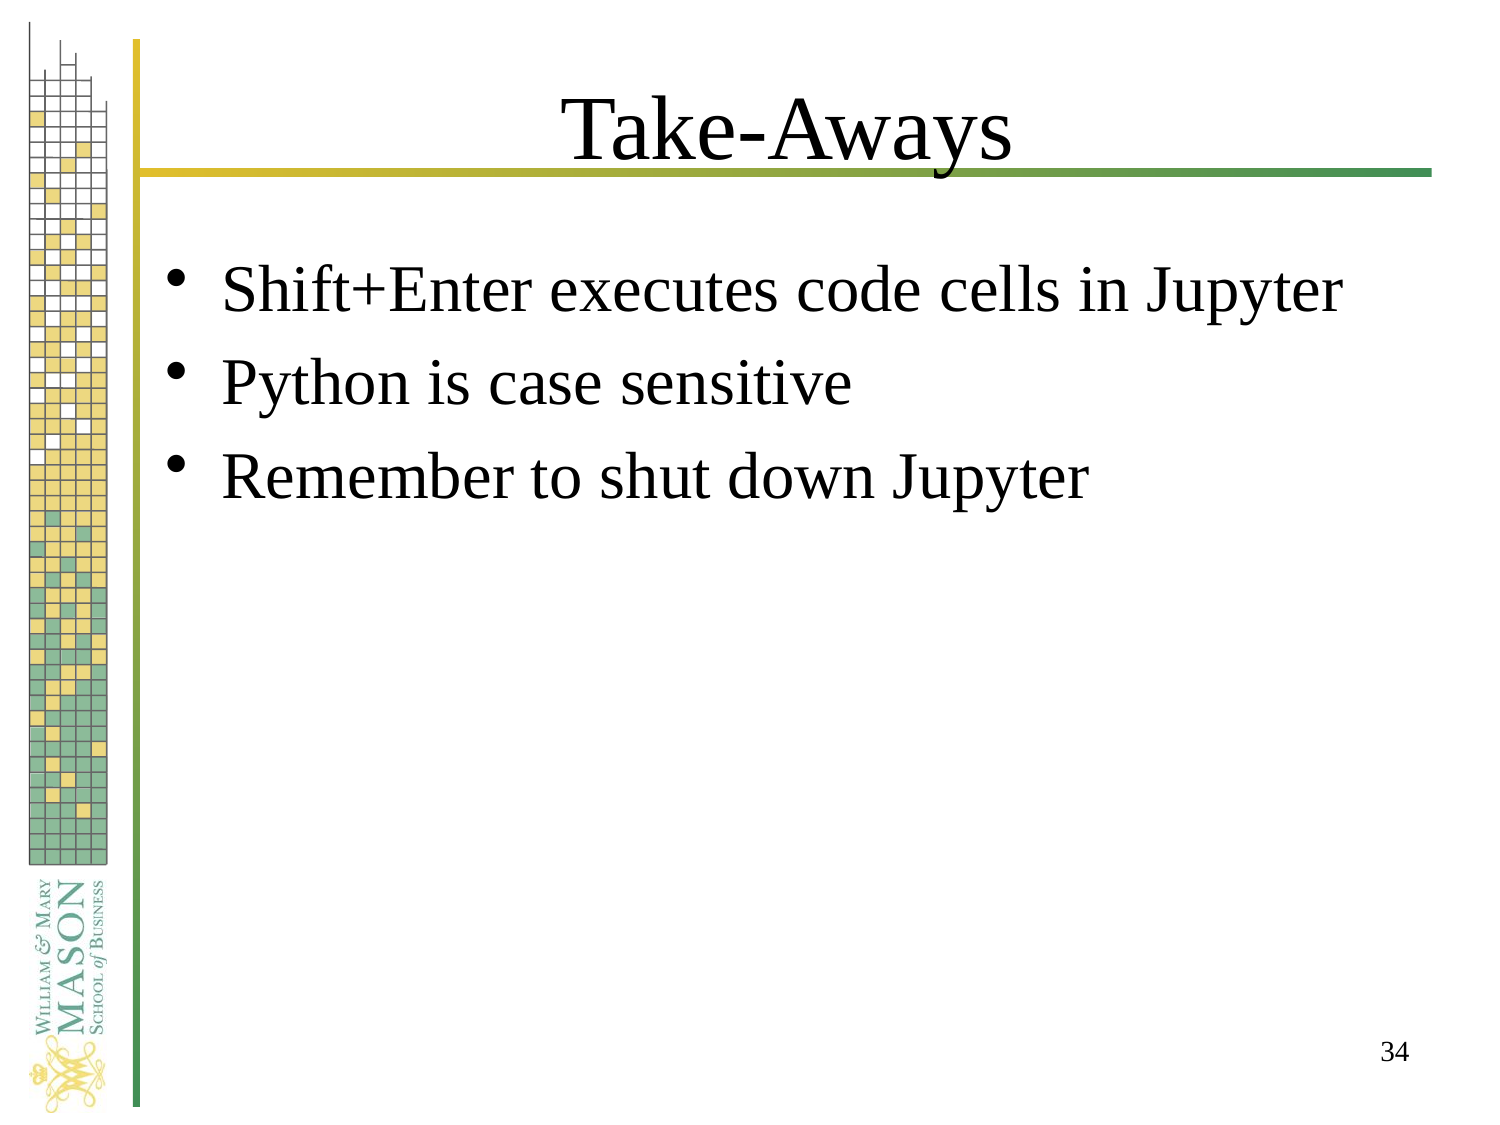

# Take-Aways
Shift+Enter executes code cells in Jupyter
Python is case sensitive
Remember to shut down Jupyter
34